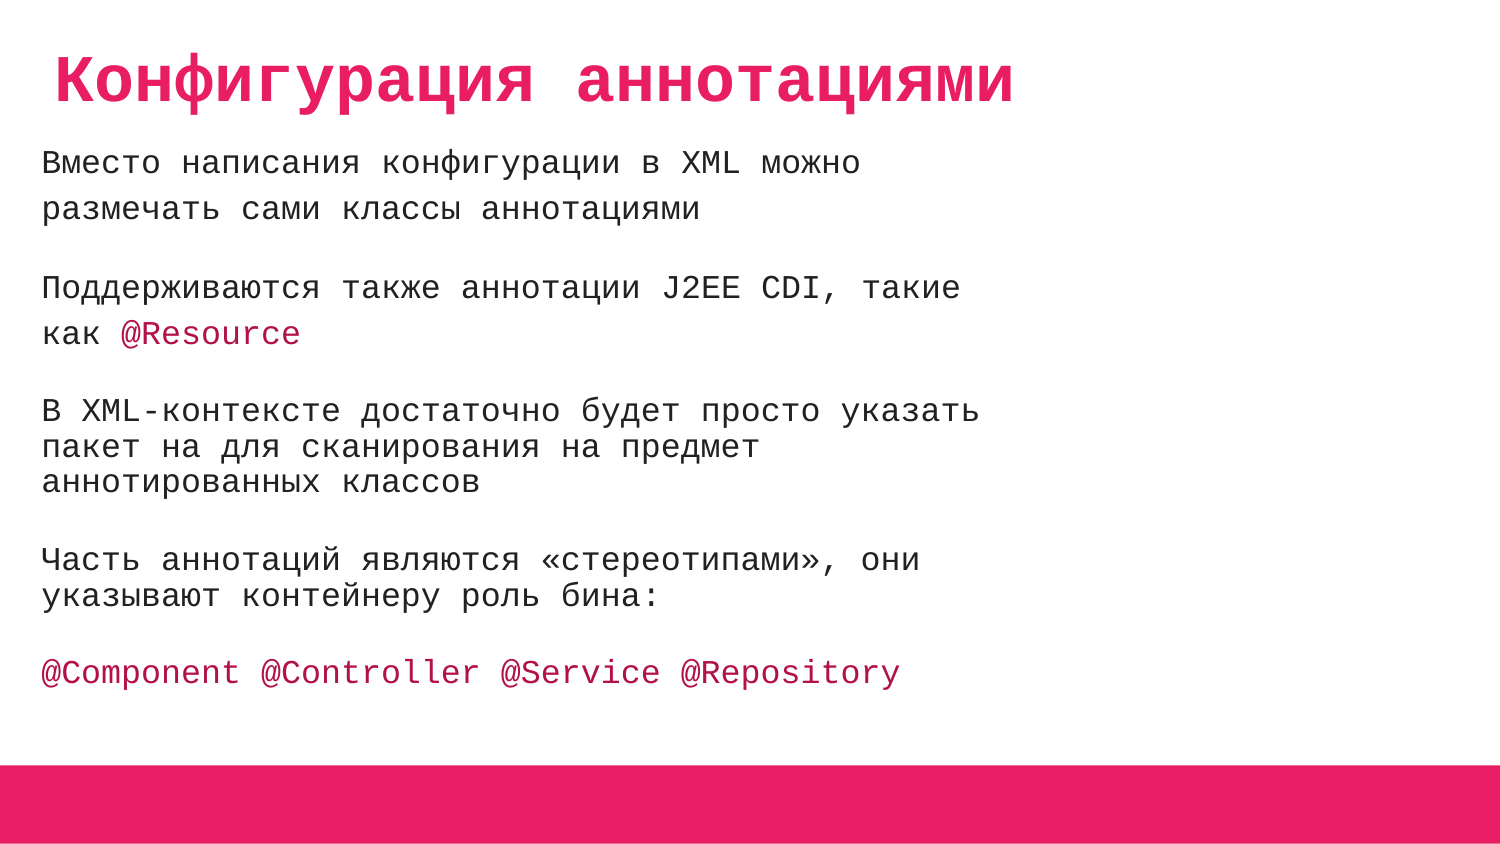

Конфигурация аннотациями
Вместо написания конфигурации в XML можно размечать сами классы аннотациями
Поддерживаются также аннотации J2EE CDI, такие как @Resource
В XML-контексте достаточно будет просто указать пакет на для сканирования на предмет аннотированных классов
Часть аннотаций являются «стереотипами», они указывают контейнеру роль бина:
@Component @Controller @Service @Repository